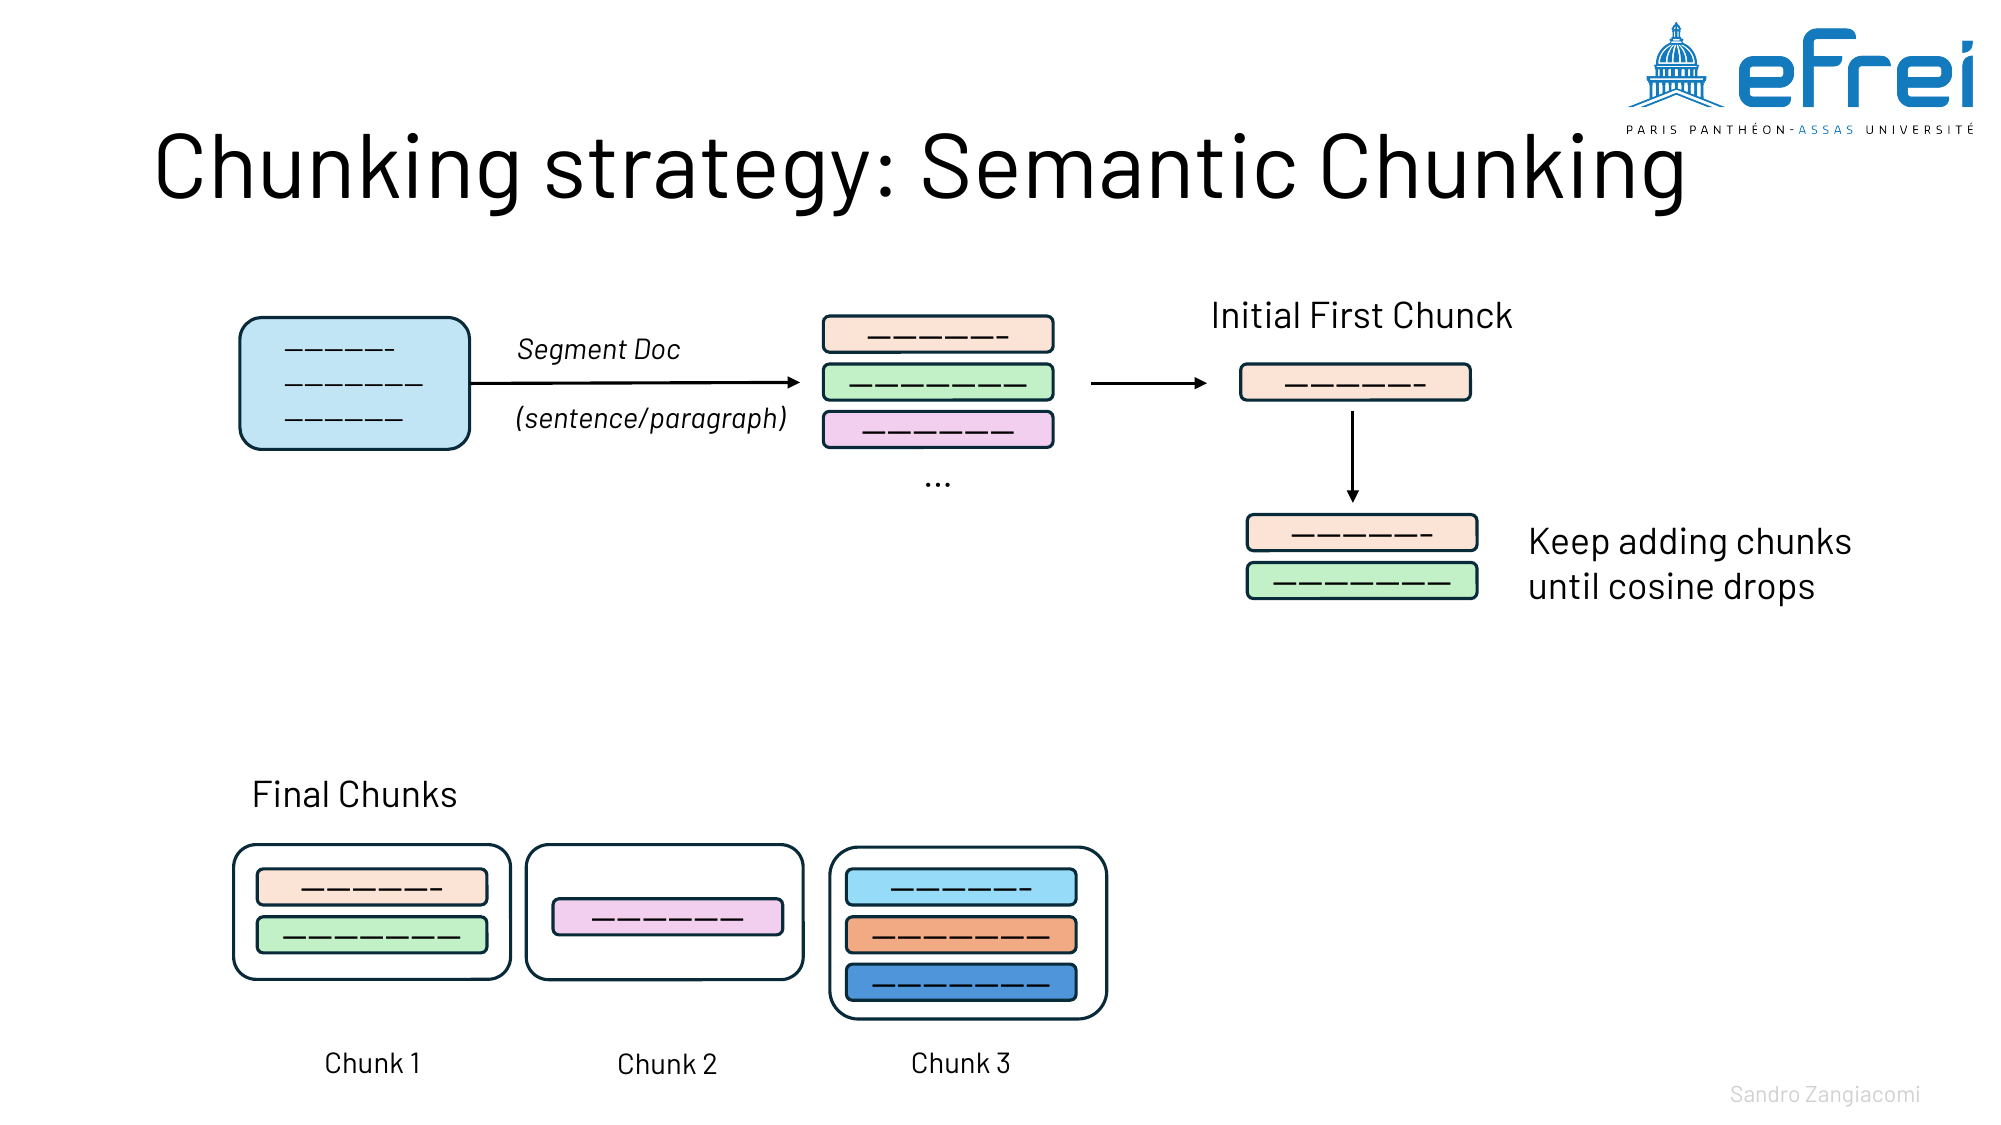

# Chunking strategy: Semantic Chunking
Initial First Chunck
-----------

Segment Doc

(sentence/paragraph)
-----------
--------------
------------
-----------
--------------
------------
…
Keep adding chunks
until cosine drops
-----------
--------------
Final Chunks

-----------
-----------
------------
--------------
--------------
--------------
Chunk 1
Chunk 3
Chunk 2